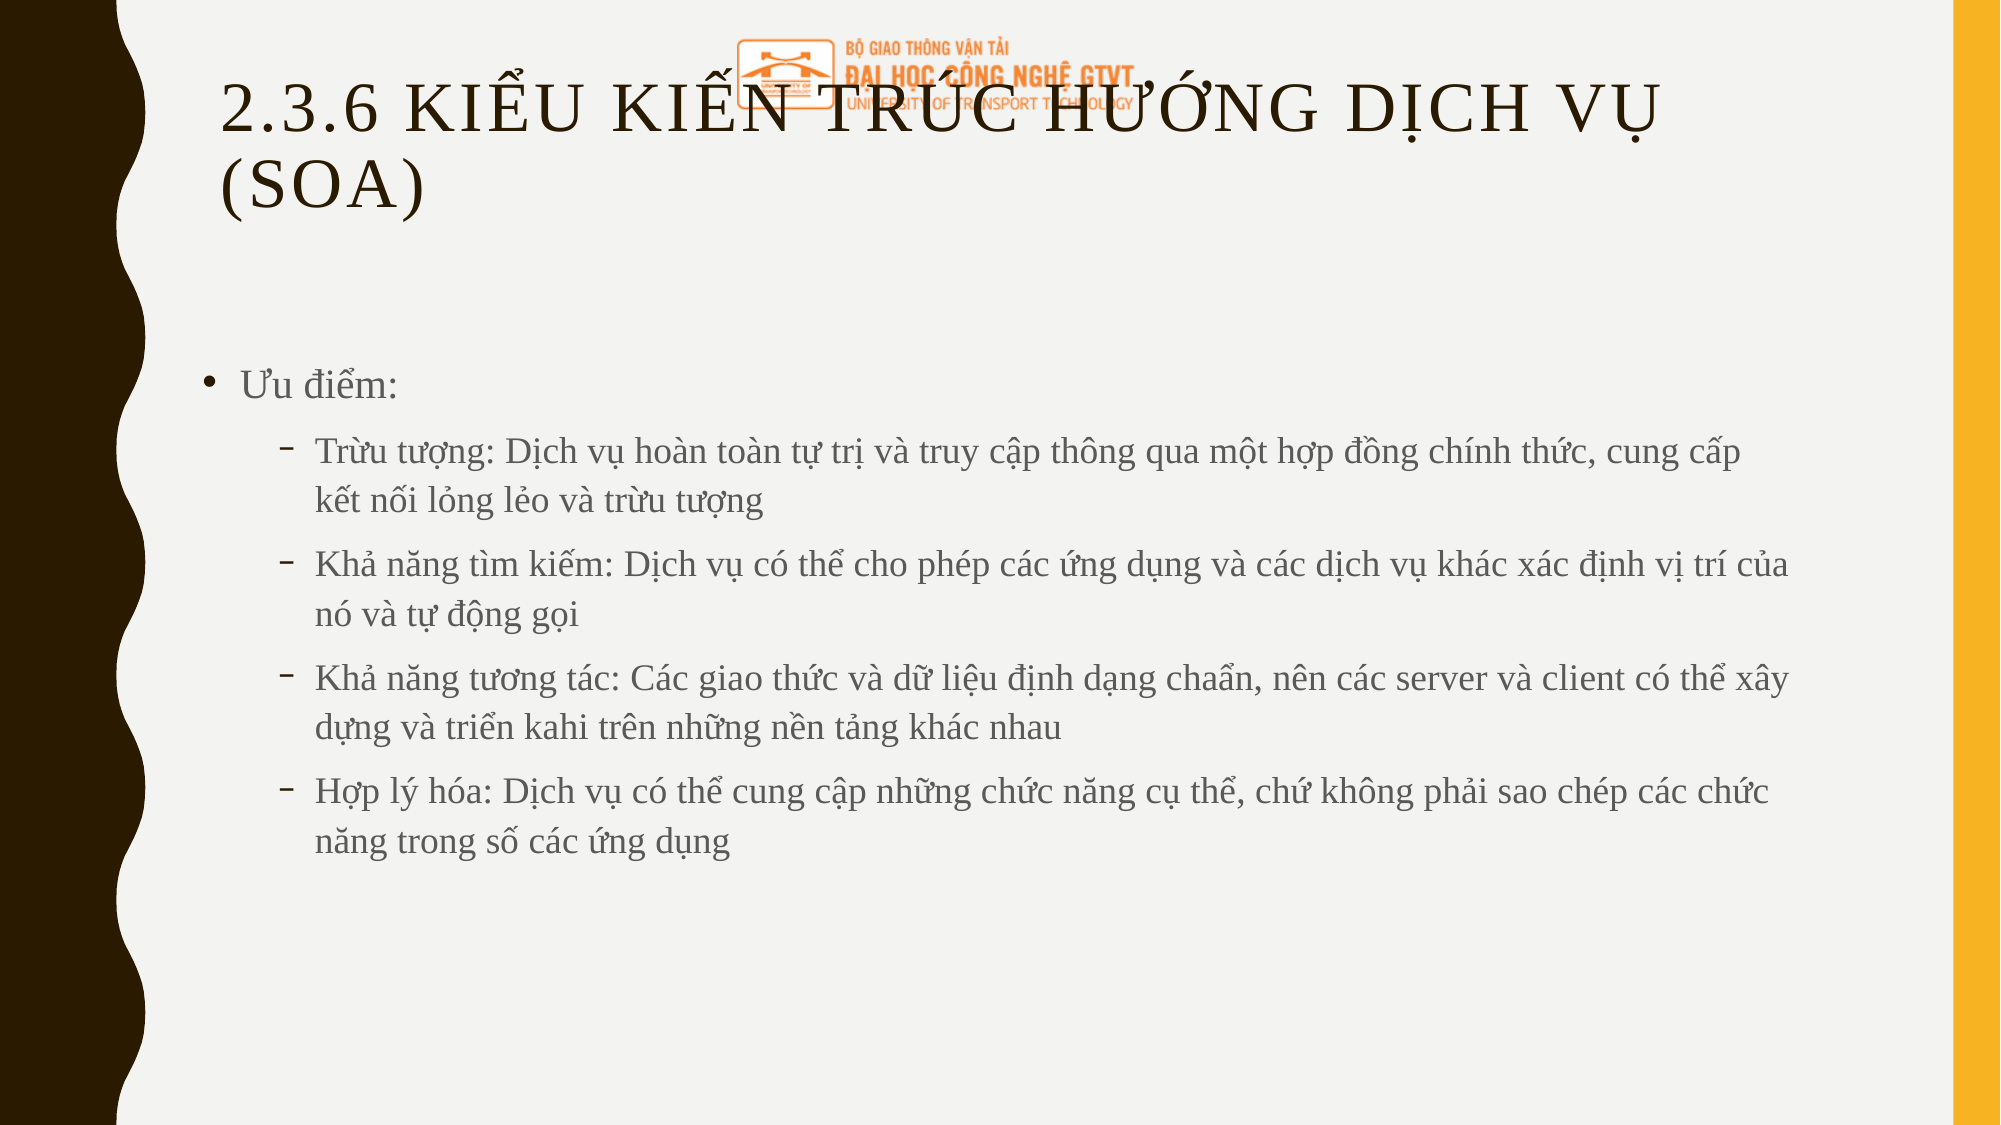

# 2.3.6 Kiểu kiến trúc hướng DỊCH vụ (SOA)
Ưu điểm:
Trừu tượng: Dịch vụ hoàn toàn tự trị và truy cập thông qua một hợp đồng chính thức, cung cấp kết nối lỏng lẻo và trừu tượng
Khả năng tìm kiếm: Dịch vụ có thể cho phép các ứng dụng và các dịch vụ khác xác định vị trí của nó và tự động gọi
Khả năng tương tác: Các giao thức và dữ liệu định dạng chaẩn, nên các server và client có thể xây dựng và triển kahi trên những nền tảng khác nhau
Hợp lý hóa: Dịch vụ có thể cung cập những chức năng cụ thể, chứ không phải sao chép các chức năng trong số các ứng dụng